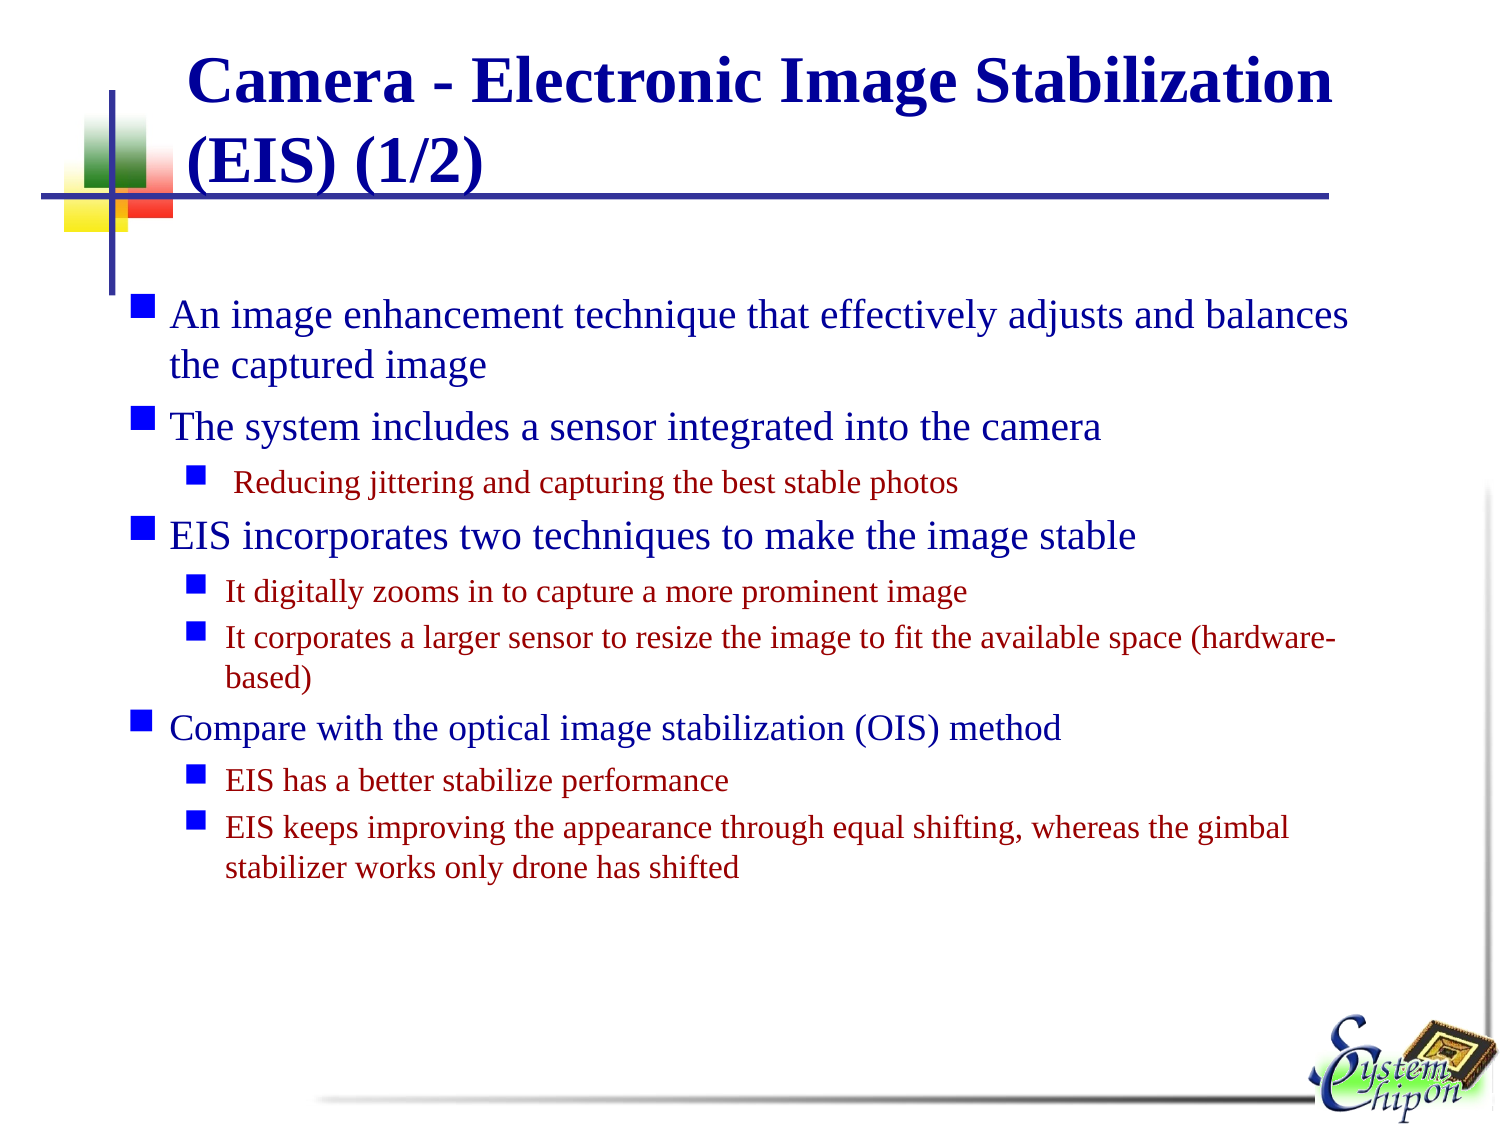

# Camera - Electronic Image Stabilization (EIS) (1/2)
An image enhancement technique that effectively adjusts and balances the captured image
The system includes a sensor integrated into the camera
 Reducing jittering and capturing the best stable photos
EIS incorporates two techniques to make the image stable
It digitally zooms in to capture a more prominent image
It corporates a larger sensor to resize the image to fit the available space (hardware-based)
Compare with the optical image stabilization (OIS) method
EIS has a better stabilize performance
EIS keeps improving the appearance through equal shifting, whereas the gimbal stabilizer works only drone has shifted